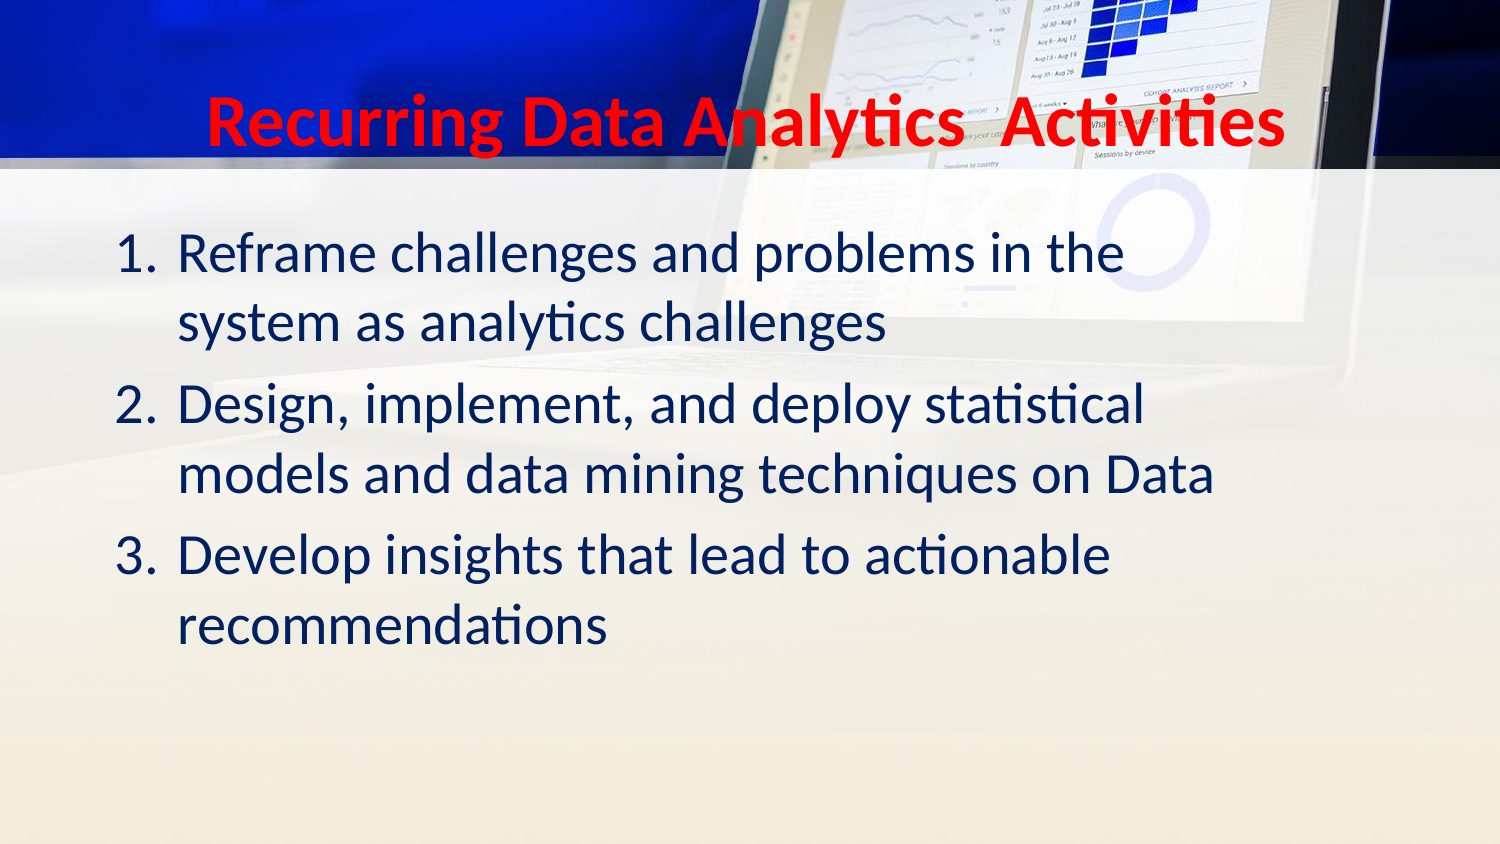

# Recurring Data Analytics  Activities
Reframe challenges and problems in the system as analytics challenges
Design, implement, and deploy statistical models and data mining techniques on Data
Develop insights that lead to actionable recommendations